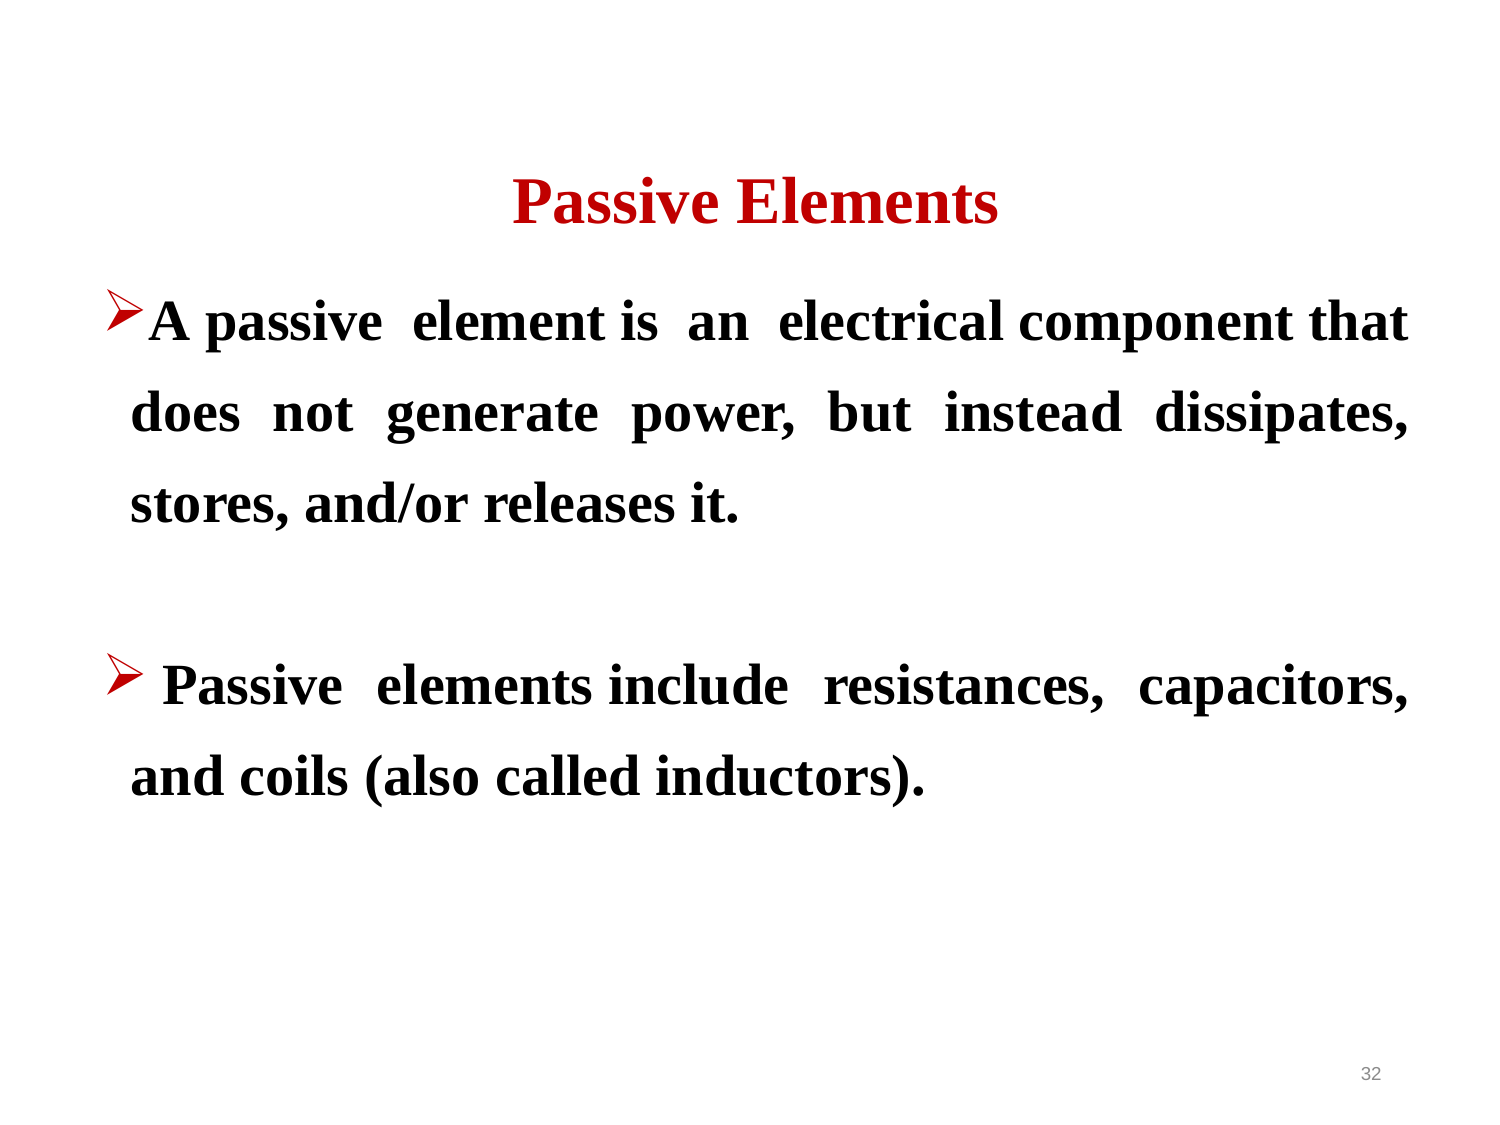

Passive Elements
A passive element is an electrical component that does not generate power, but instead dissipates, stores, and/or releases it.

 Passive elements include resistances, capacitors, and coils (also called inductors).

32